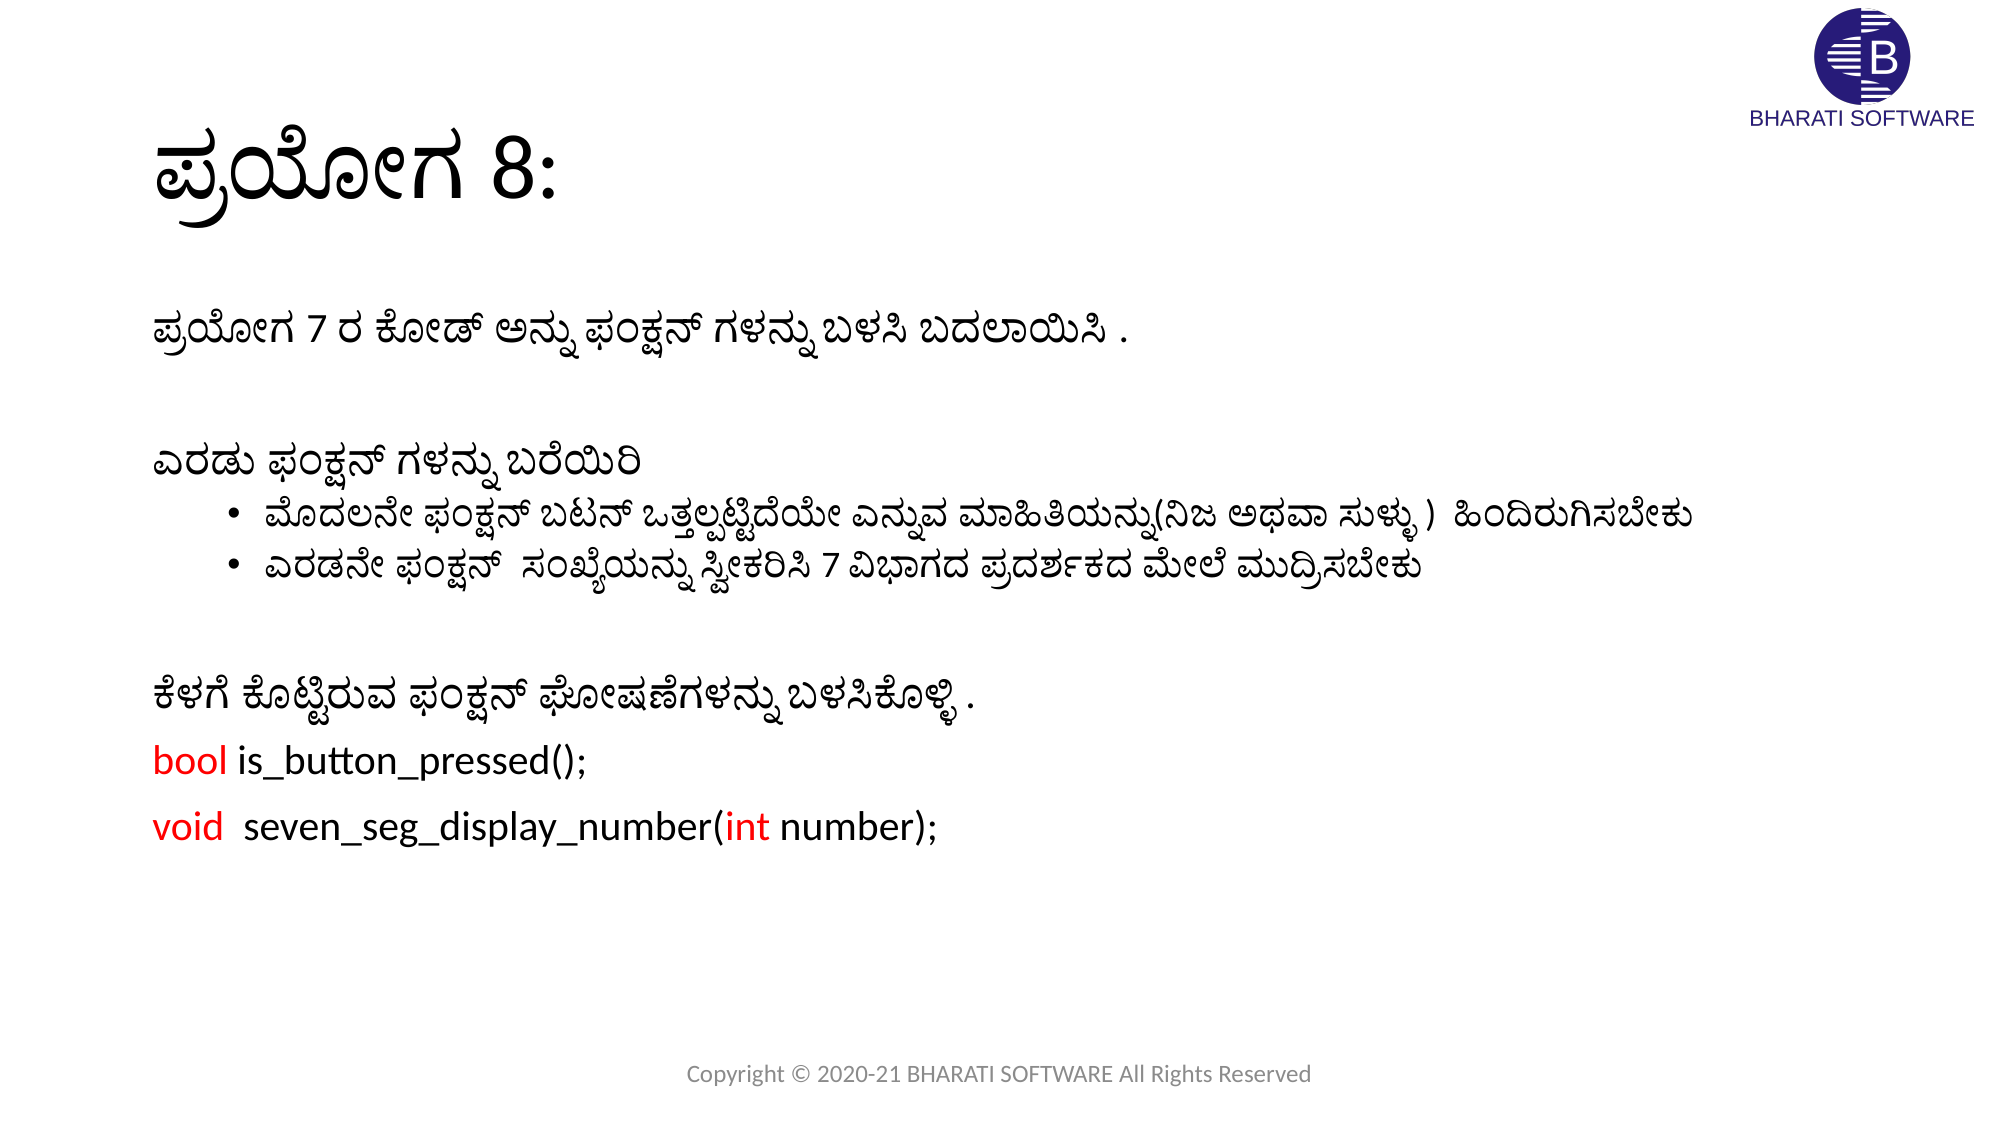

# ಪ್ರಯೋಗ 8:
ಪ್ರಯೋಗ 7 ರ ಕೋಡ್ ಅನ್ನು ಫಂಕ್ಷನ್ ಗಳನ್ನು ಬಳಸಿ ಬದಲಾಯಿಸಿ .

ಎರಡು ಫಂಕ್ಷನ್ ಗಳನ್ನು ಬರೆಯಿರಿ
ಮೊದಲನೇ ಫಂಕ್ಷನ್ ಬಟನ್ ಒತ್ತಲ್ಪಟ್ಟಿದೆಯೇ ಎನ್ನುವ ಮಾಹಿತಿಯನ್ನು(ನಿಜ ಅಥವಾ ಸುಳ್ಳು )  ಹಿಂದಿರುಗಿಸಬೇಕು
ಎರಡನೇ ಫಂಕ್ಷನ್  ಸಂಖ್ಯೆಯನ್ನು ಸ್ವೀಕರಿಸಿ 7 ವಿಭಾಗದ ಪ್ರದರ್ಶಕದ ಮೇಲೆ ಮುದ್ರಿಸಬೇಕು

ಕೆಳಗೆ ಕೊಟ್ಟಿರುವ ಫಂಕ್ಷನ್ ಘೋಷಣೆಗಳನ್ನು ಬಳಸಿಕೊಳ್ಳಿ .
bool is_button_pressed();
void  seven_seg_display_number(int number);

Copyright © 2020-21 BHARATI SOFTWARE All Rights Reserved